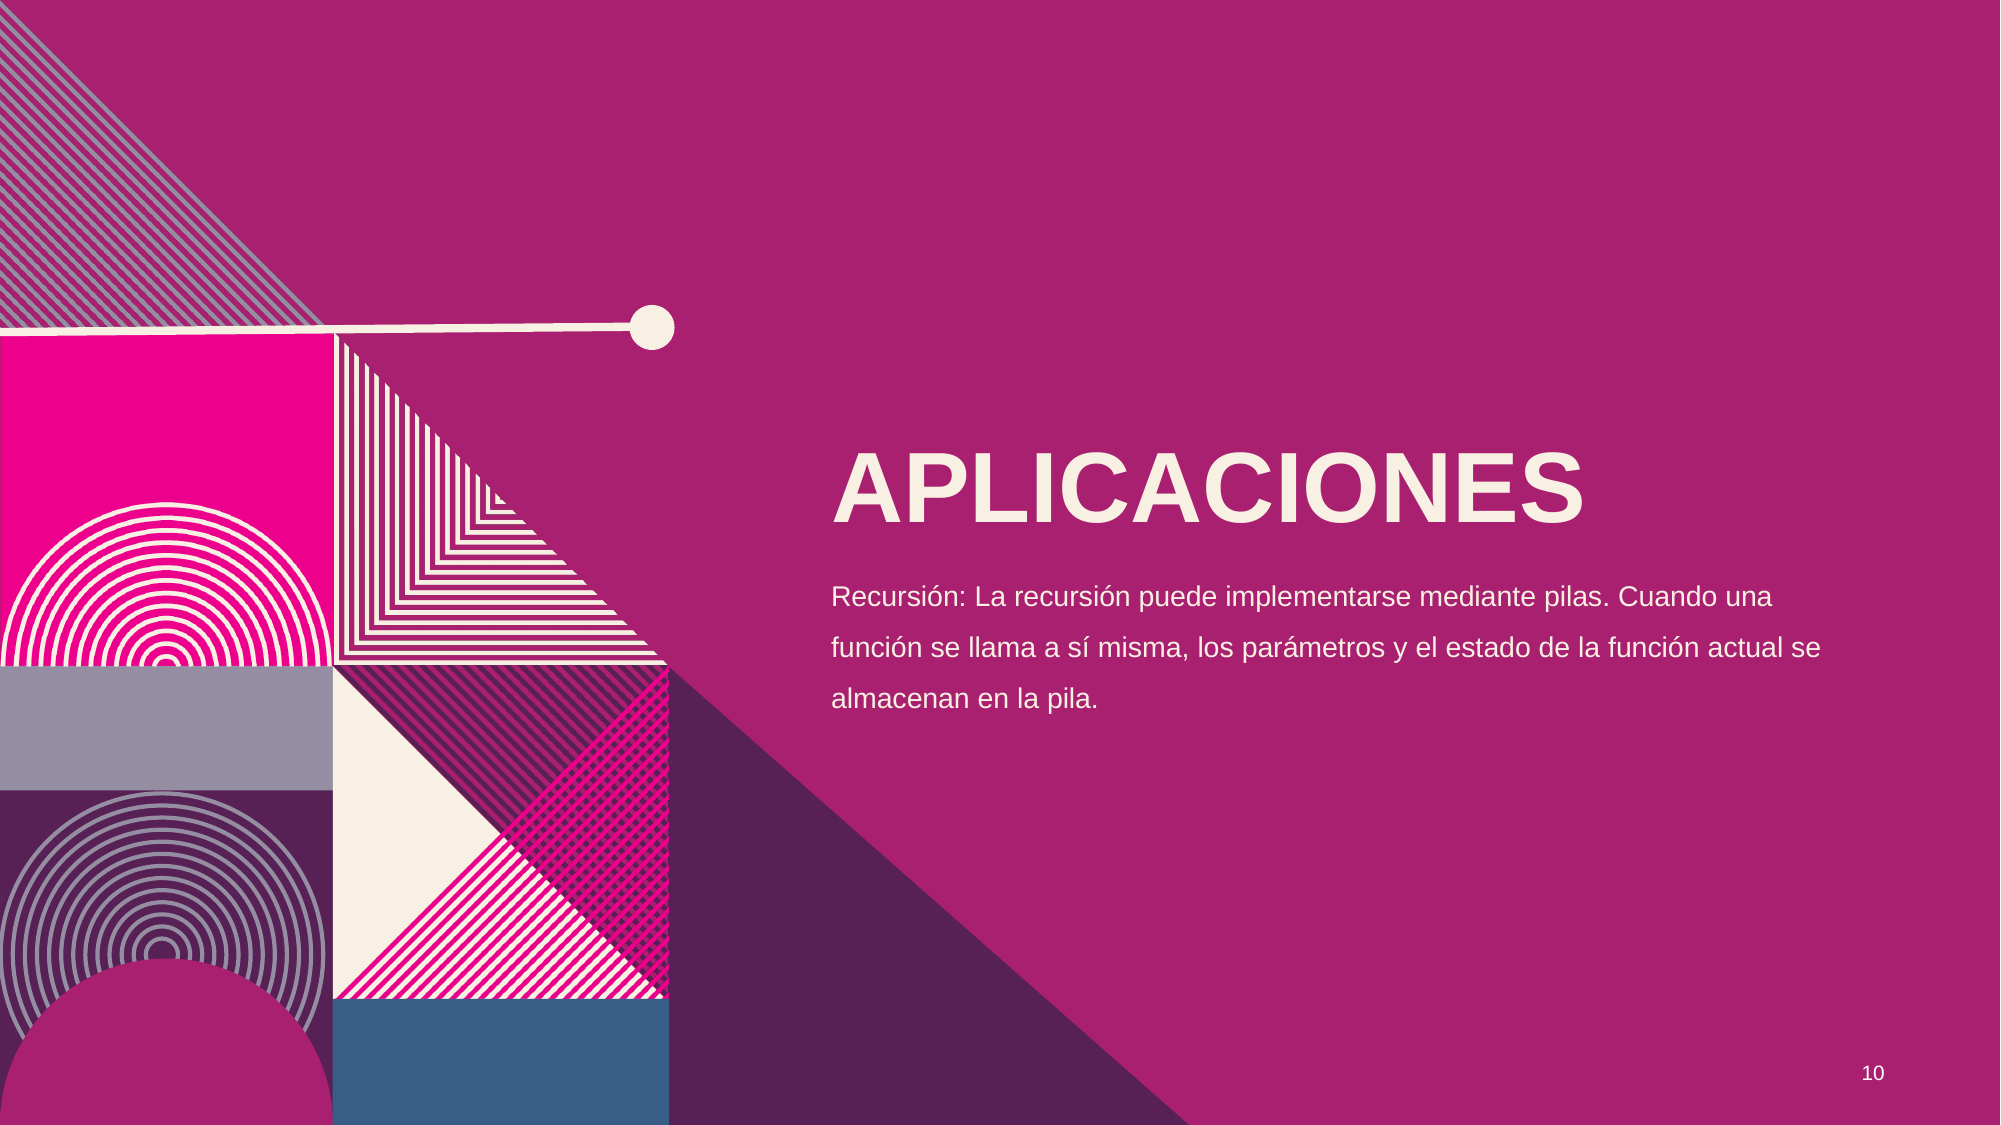

# APLICACIONES

Recursión: La recursión puede implementarse mediante pilas. Cuando una función se llama a sí misma, los parámetros y el estado de la función actual se almacenan en la pila.
10